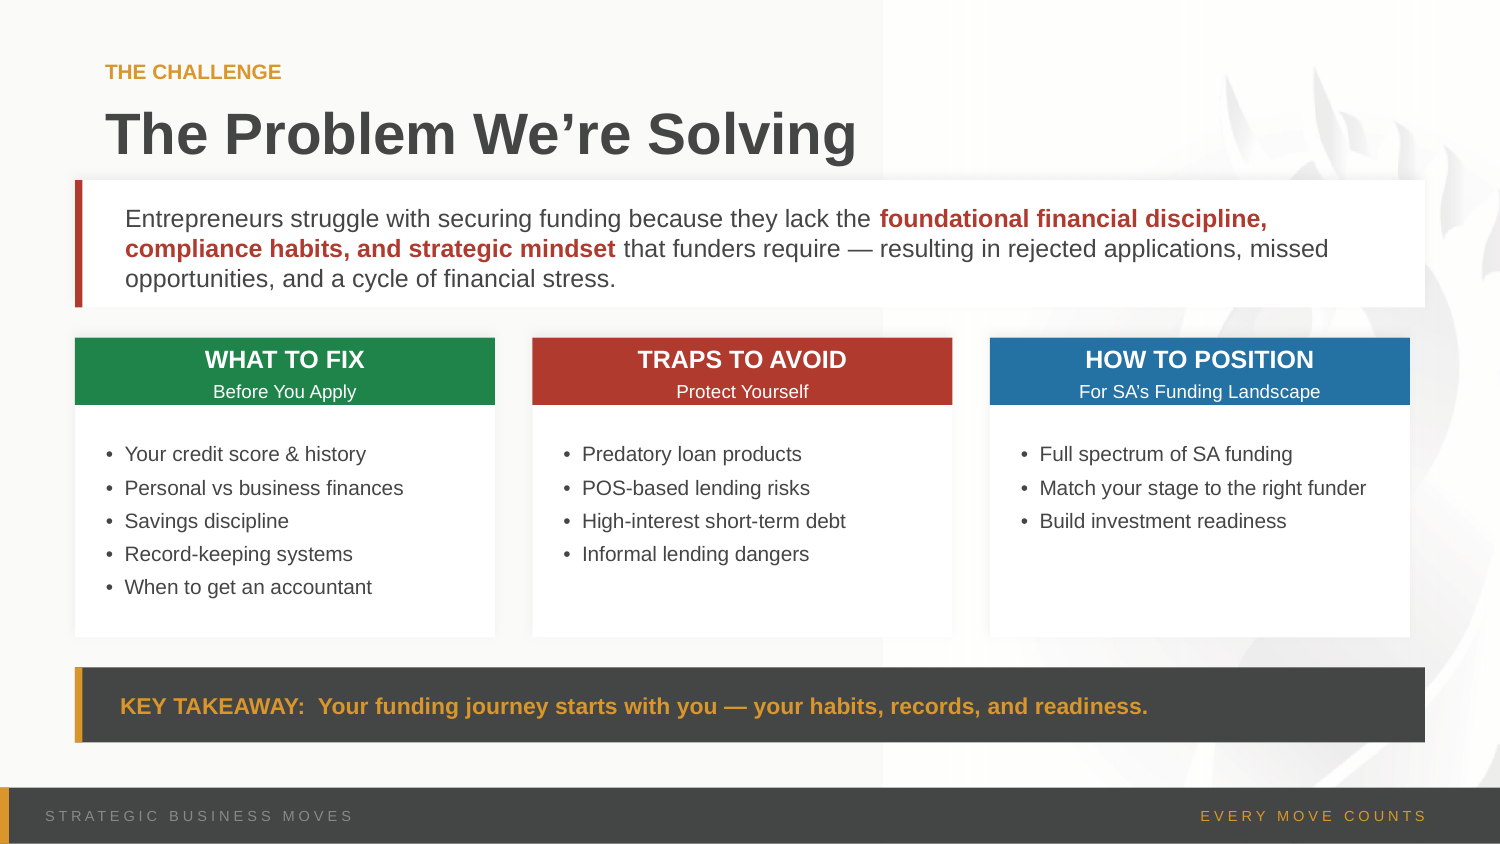

THE CHALLENGE
The Problem We’re Solving

Entrepreneurs struggle with securing funding because they lack the foundational financial discipline, compliance habits, and strategic mindset that funders require — resulting in rejected applications, missed opportunities, and a cycle of financial stress.

WHAT TO FIX

TRAPS TO AVOID

HOW TO POSITION
Before You Apply
Protect Yourself
For SA’s Funding Landscape
•  Your credit score & history
•  Personal vs business finances
•  Savings discipline
•  Record-keeping systems
•  When to get an accountant
•  Predatory loan products
•  POS-based lending risks
•  High-interest short-term debt
•  Informal lending dangers
•  Full spectrum of SA funding
•  Match your stage to the right funder
•  Build investment readiness

KEY TAKEAWAY:  Your funding journey starts with you — your habits, records, and readiness.

S T R A T E G I C   B U S I N E S S   M O V E S
E V E R Y   M O V E   C O U N T S